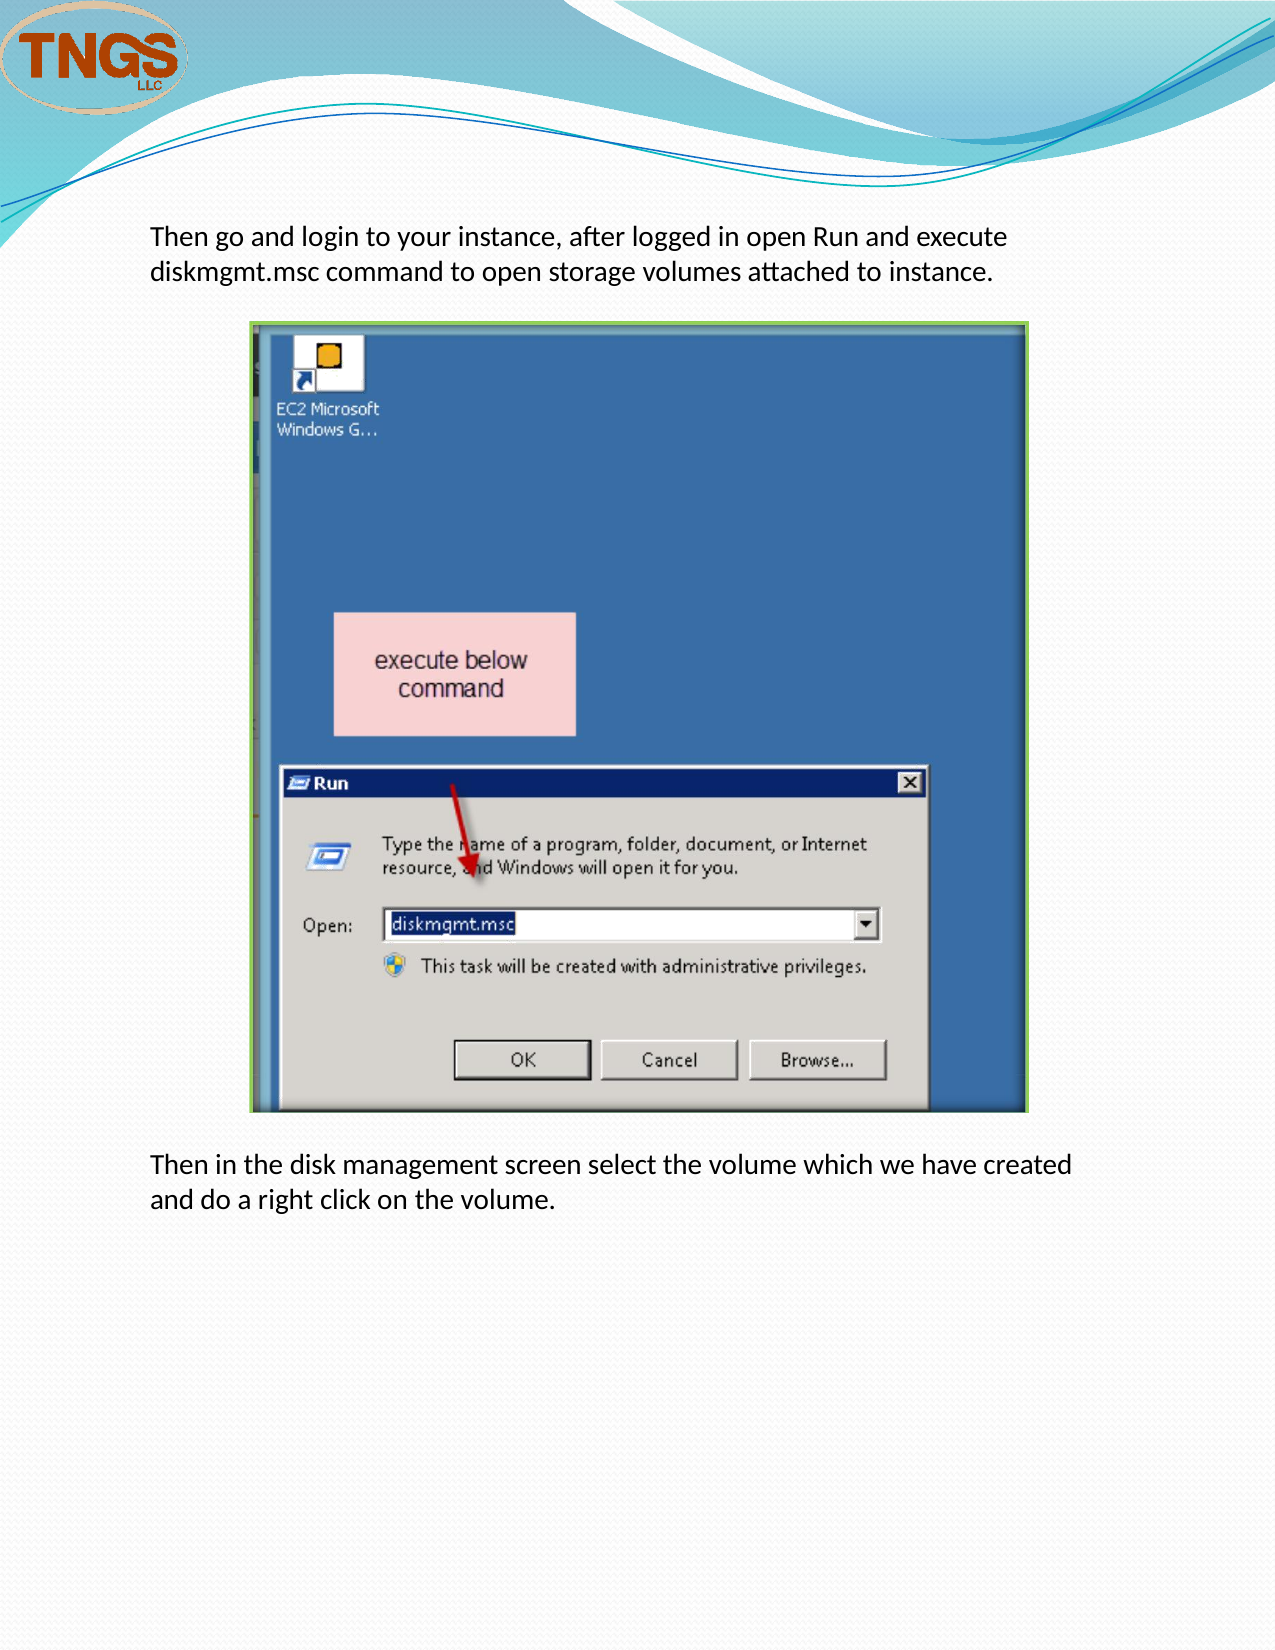

Then go and login to your instance, after logged in open Run and execute  diskmgmt.msc command to open storage volumes attached to instance.

Then in the disk management screen select the volume which we have created  and do a right click on the volume.